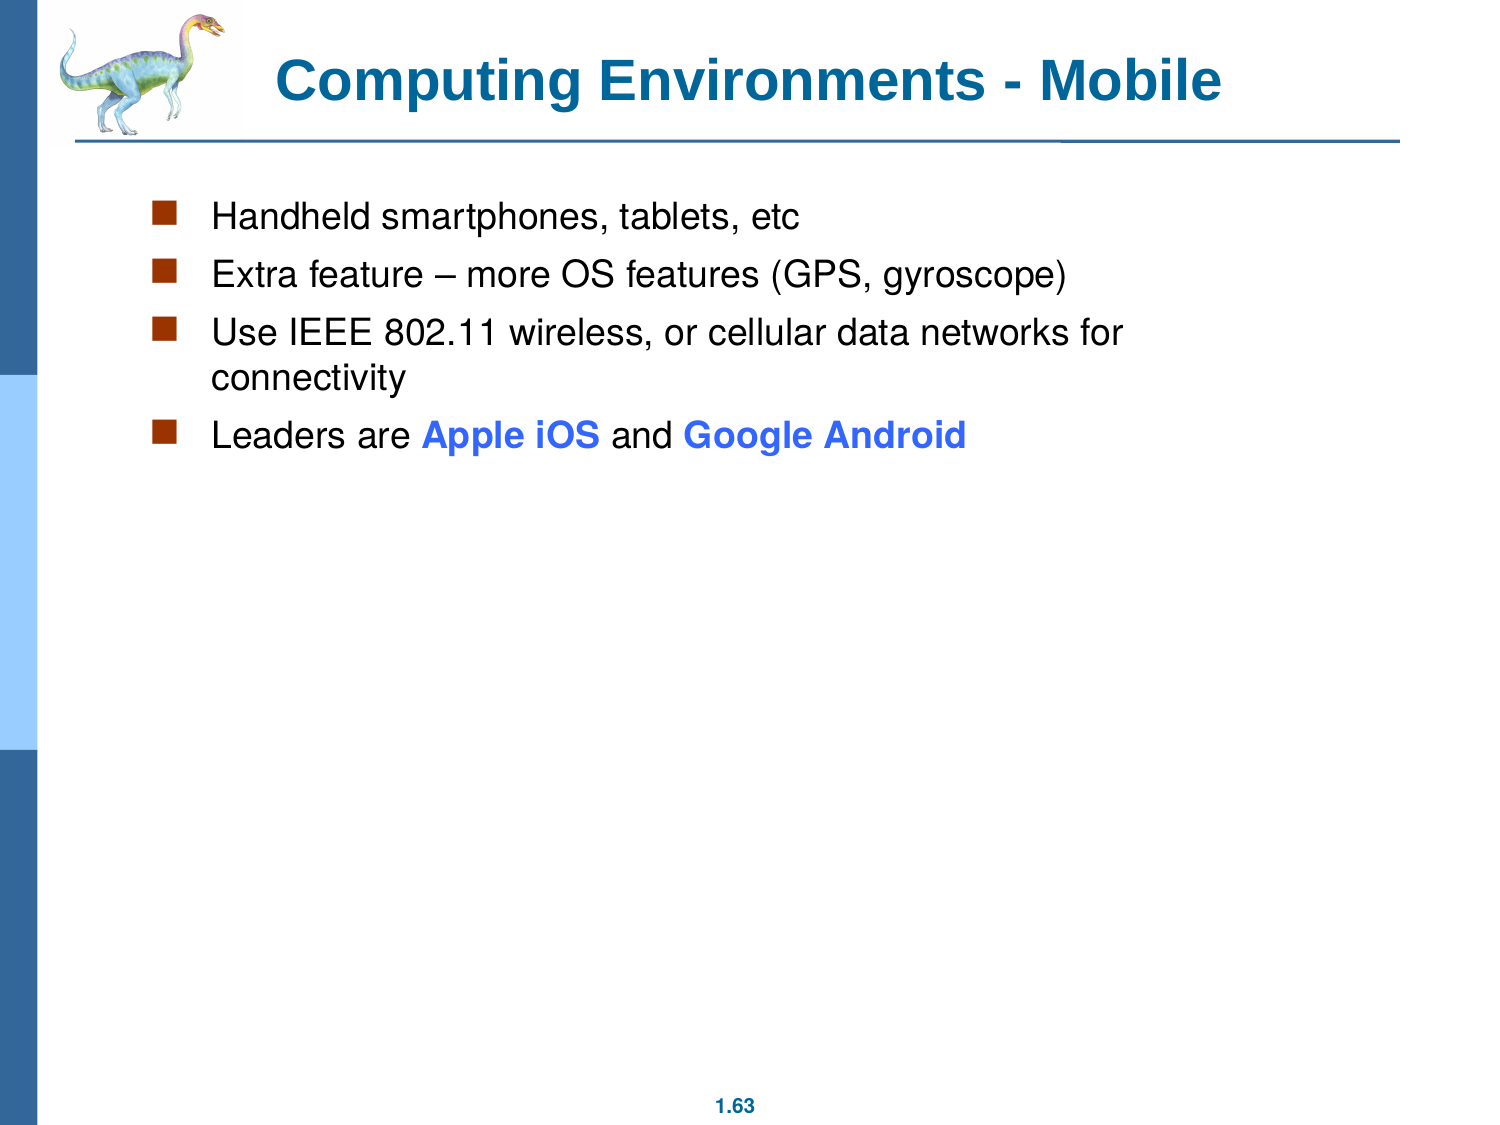

Computing Environments - Mobile
Handheld smartphones, tablets, etc
Extra feature – more OS features (GPS, gyroscope)
Use IEEE 802.11 wireless, or cellular data networks for connectivity
Leaders are Apple iOS and Google Android